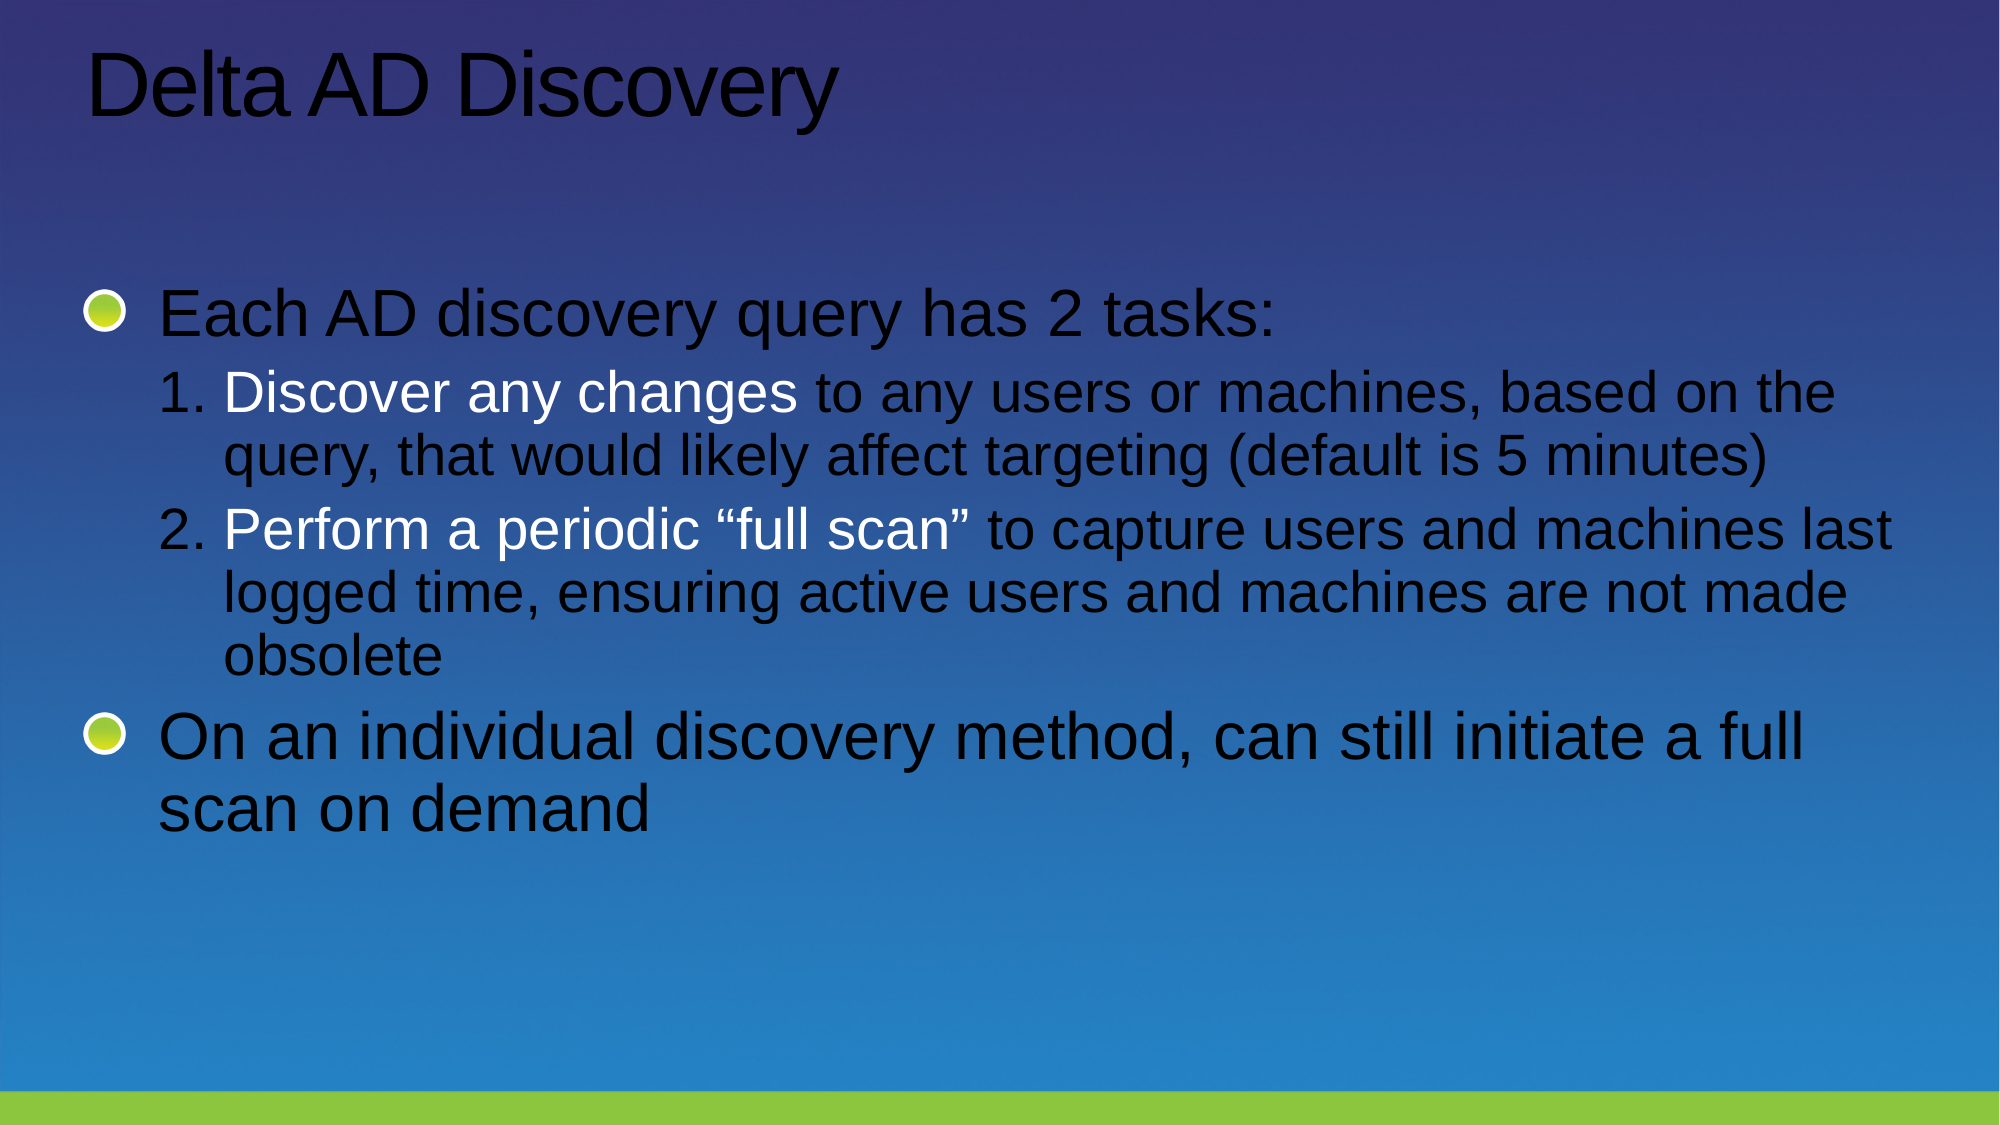

# Delta AD Discovery
Each AD discovery query has 2 tasks:
1. Discover any changes to any users or machines, based on the query, that would likely affect targeting (default is 5 minutes)
2. Perform a periodic “full scan” to capture users and machines last logged time, ensuring active users and machines are not made obsolete
On an individual discovery method, can still initiate a full scan on demand